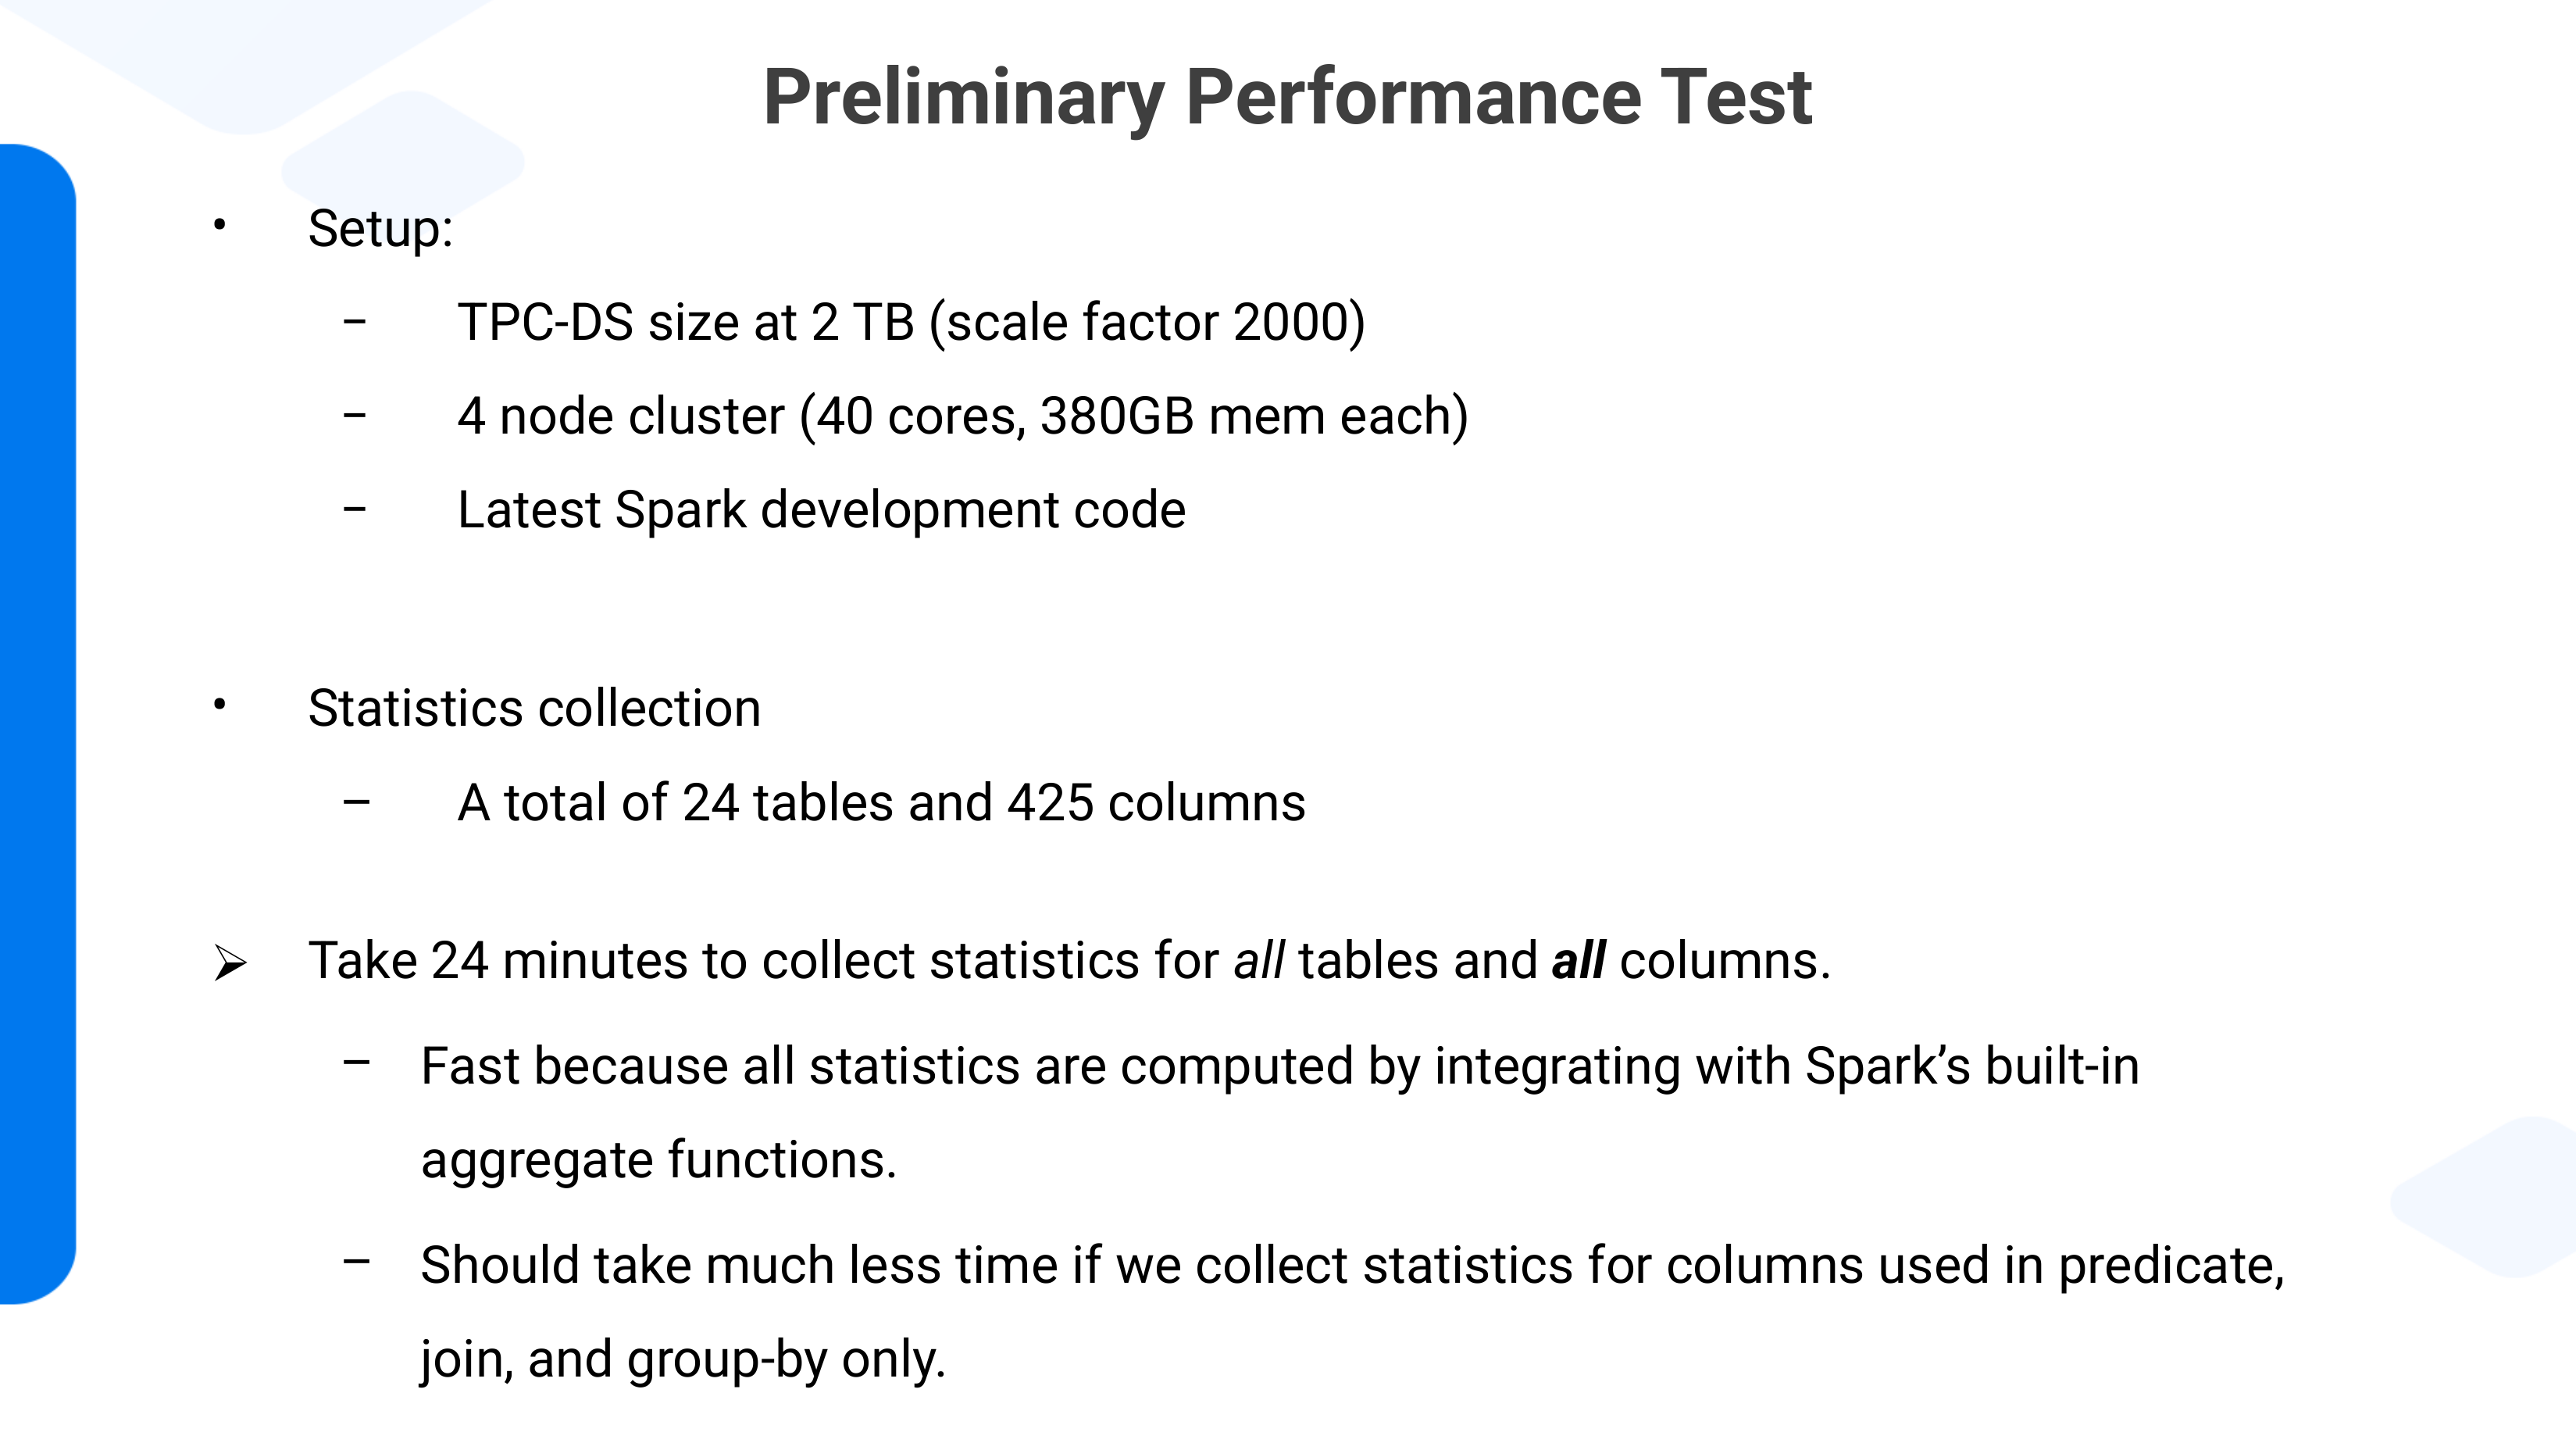

# Preliminary Performance Test
Setup:
−	TPC-DS size at 2 TB (scale factor 2000)
−	4 node cluster (40 cores, 380GB mem each)
−	Latest Spark development code

Statistics collection
–	A total of 24 tables and 425 columns
Take 24 minutes to collect statistics for all tables and all columns.
Fast because all statistics are computed by integrating with Spark’s built-in aggregate functions.
Should take much less time if we collect statistics for columns used in predicate, join, and group-by only.
Page 87